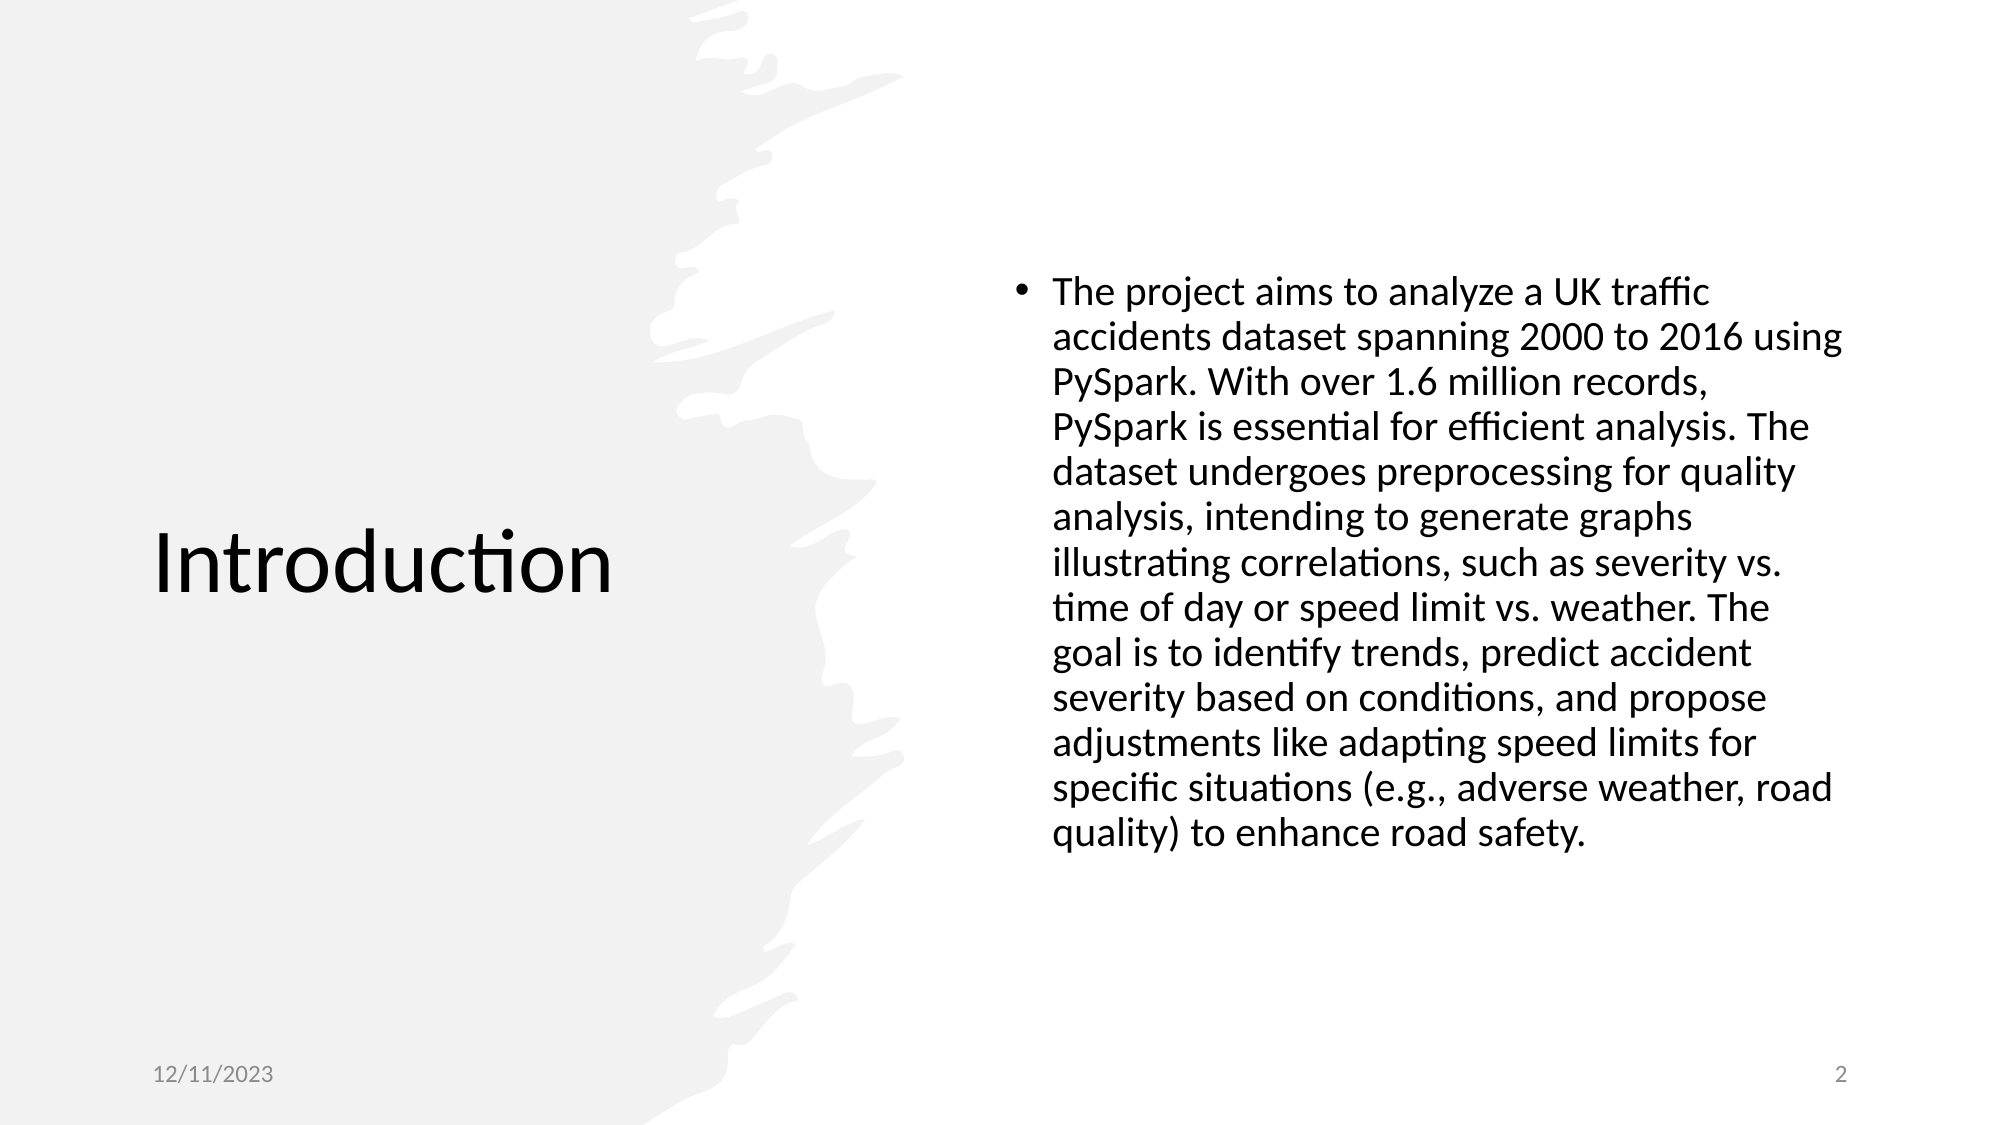

# Introduction
The project aims to analyze a UK traffic accidents dataset spanning 2000 to 2016 using PySpark. With over 1.6 million records, PySpark is essential for efficient analysis. The dataset undergoes preprocessing for quality analysis, intending to generate graphs illustrating correlations, such as severity vs. time of day or speed limit vs. weather. The goal is to identify trends, predict accident severity based on conditions, and propose adjustments like adapting speed limits for specific situations (e.g., adverse weather, road quality) to enhance road safety.
12/11/2023
2